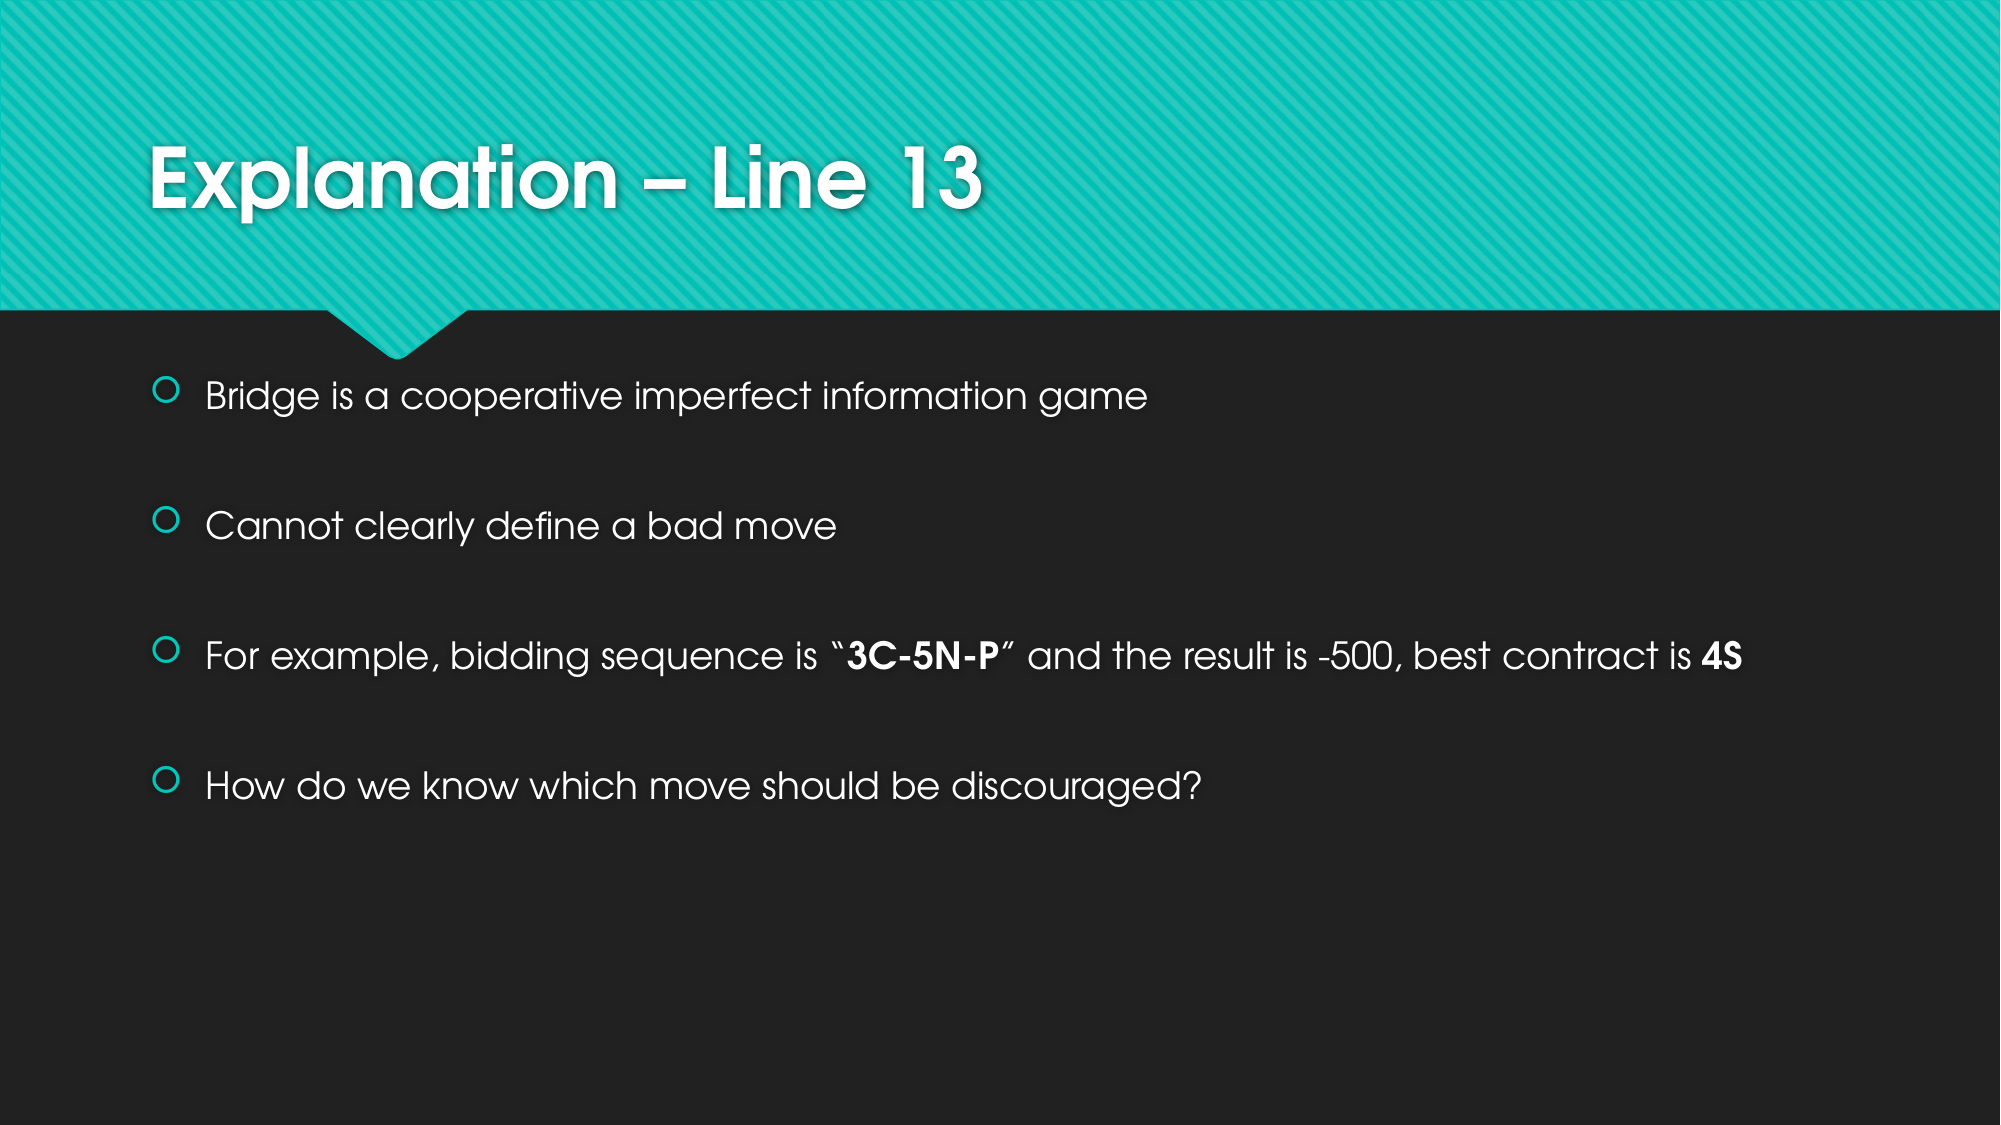

# Explanation – Line 13
Bridge is a cooperative imperfect information game

Cannot clearly define a bad move

For example, bidding sequence is “3C-5N-P” and the result is -500, best contract is 4S

How do we know which move should be discouraged?